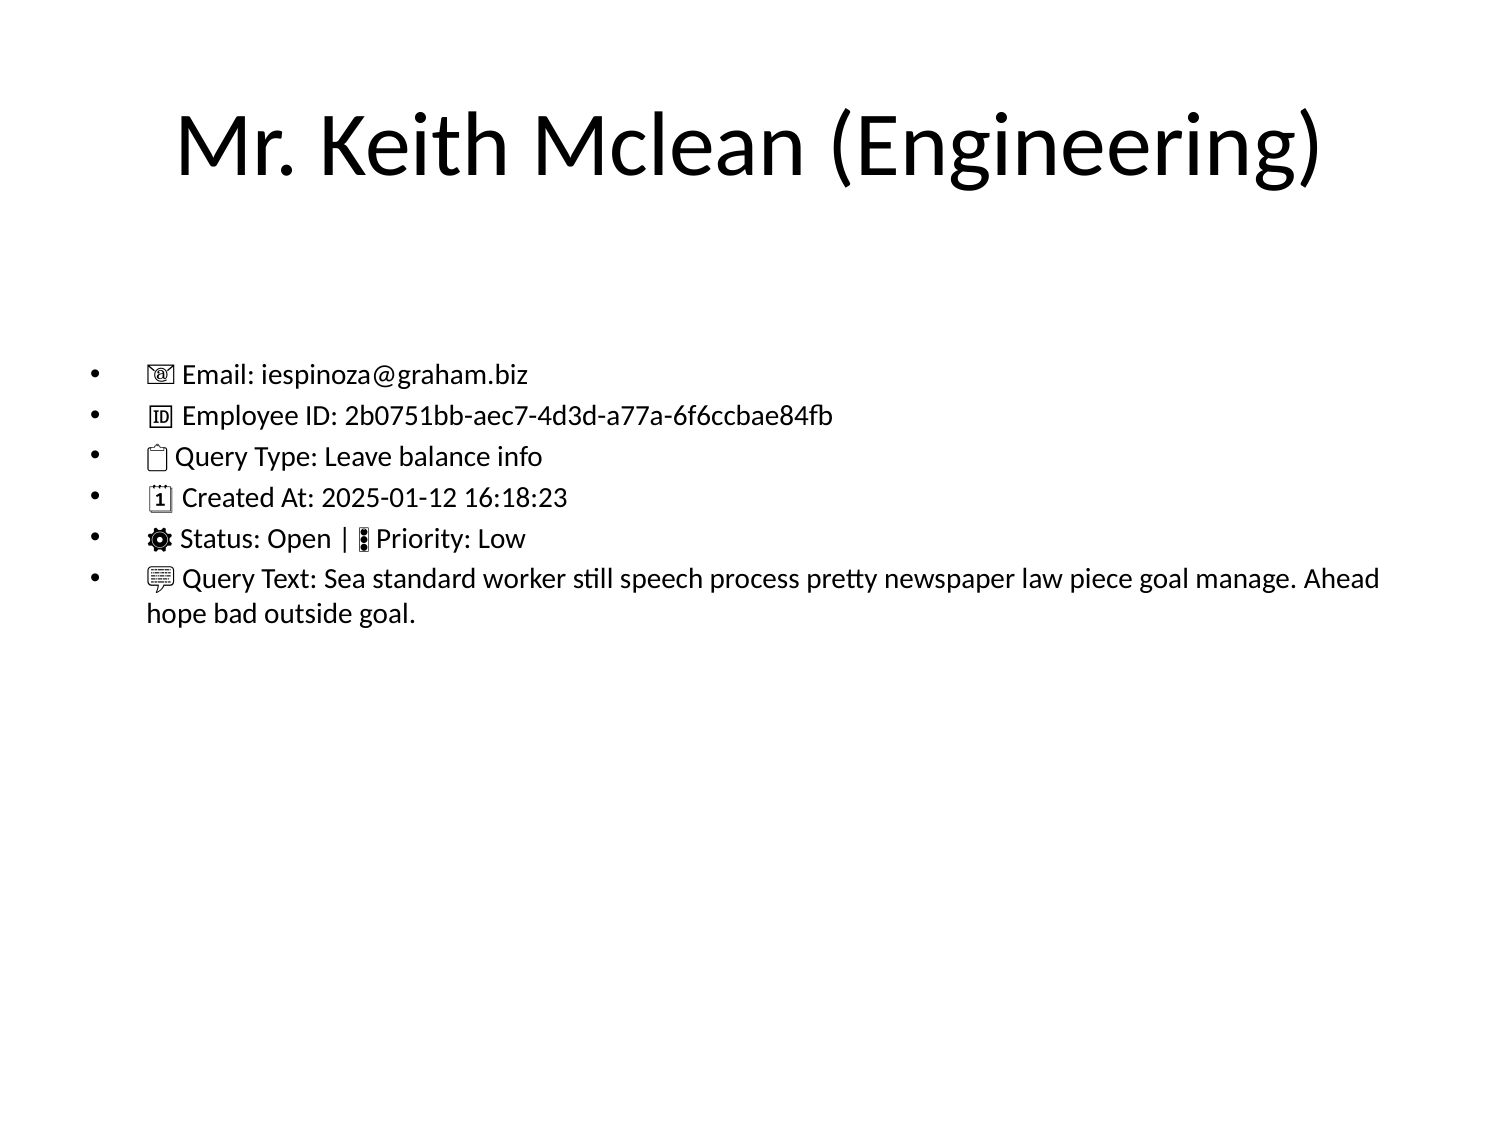

# Mr. Keith Mclean (Engineering)

📧 Email: iespinoza@graham.biz
🆔 Employee ID: 2b0751bb-aec7-4d3d-a77a-6f6ccbae84fb
📋 Query Type: Leave balance info
🗓 Created At: 2025-01-12 16:18:23
⚙ Status: Open | 🚦 Priority: Low
💬 Query Text: Sea standard worker still speech process pretty newspaper law piece goal manage. Ahead hope bad outside goal.